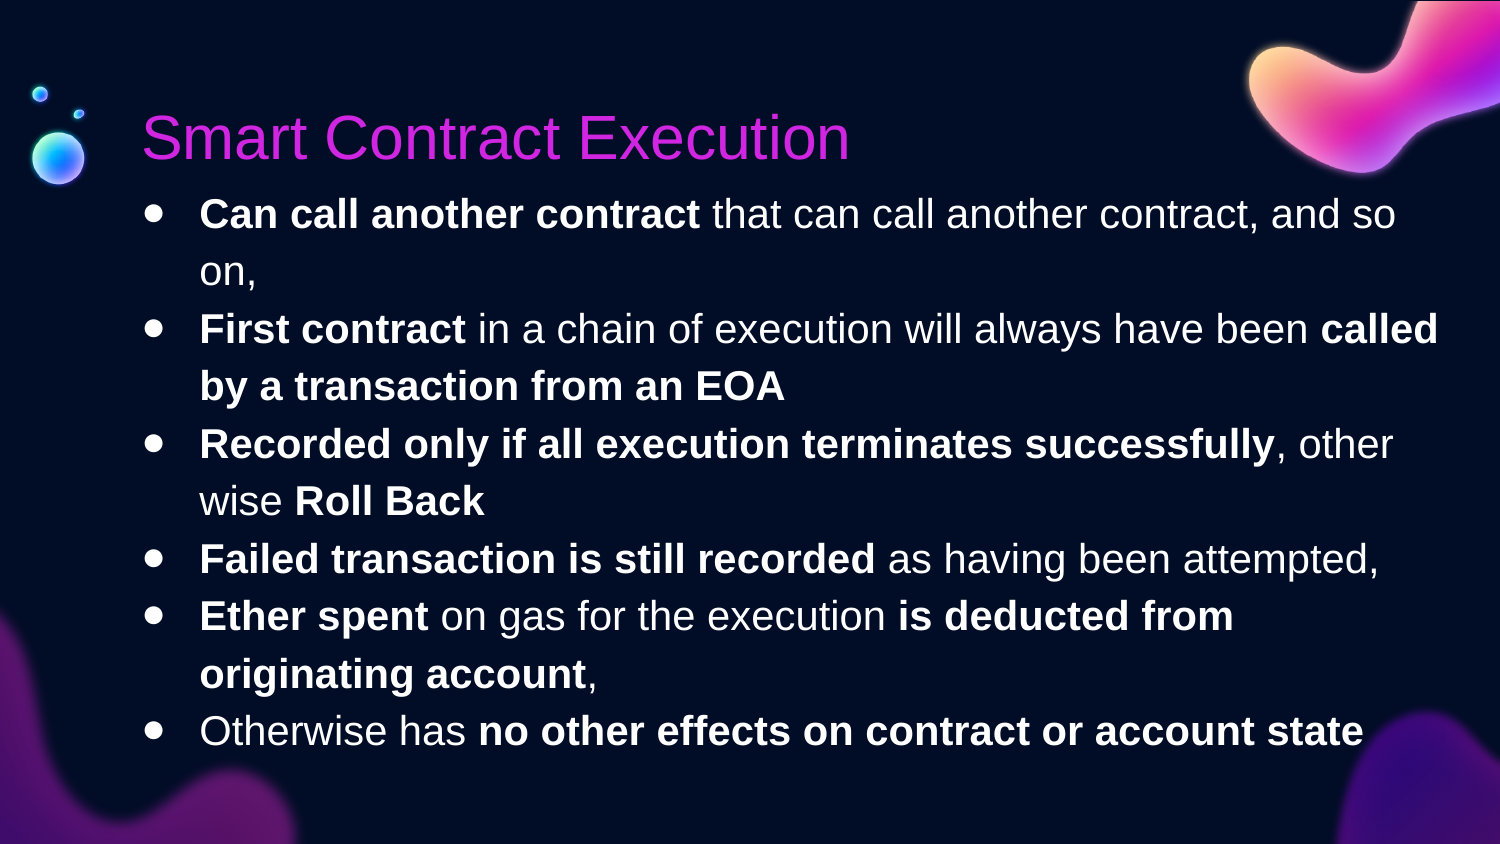

# Smart Contract Execution

Can call another contract that can call another contract, and so on,
First contract in a chain of execution will always have been called by a transaction from an EOA
Recorded only if all execution terminates successfully, other wise Roll Back
Failed transaction is still recorded as having been attempted,
Ether spent on gas for the execution is deducted from originating account,
Otherwise has no other effects on contract or account state